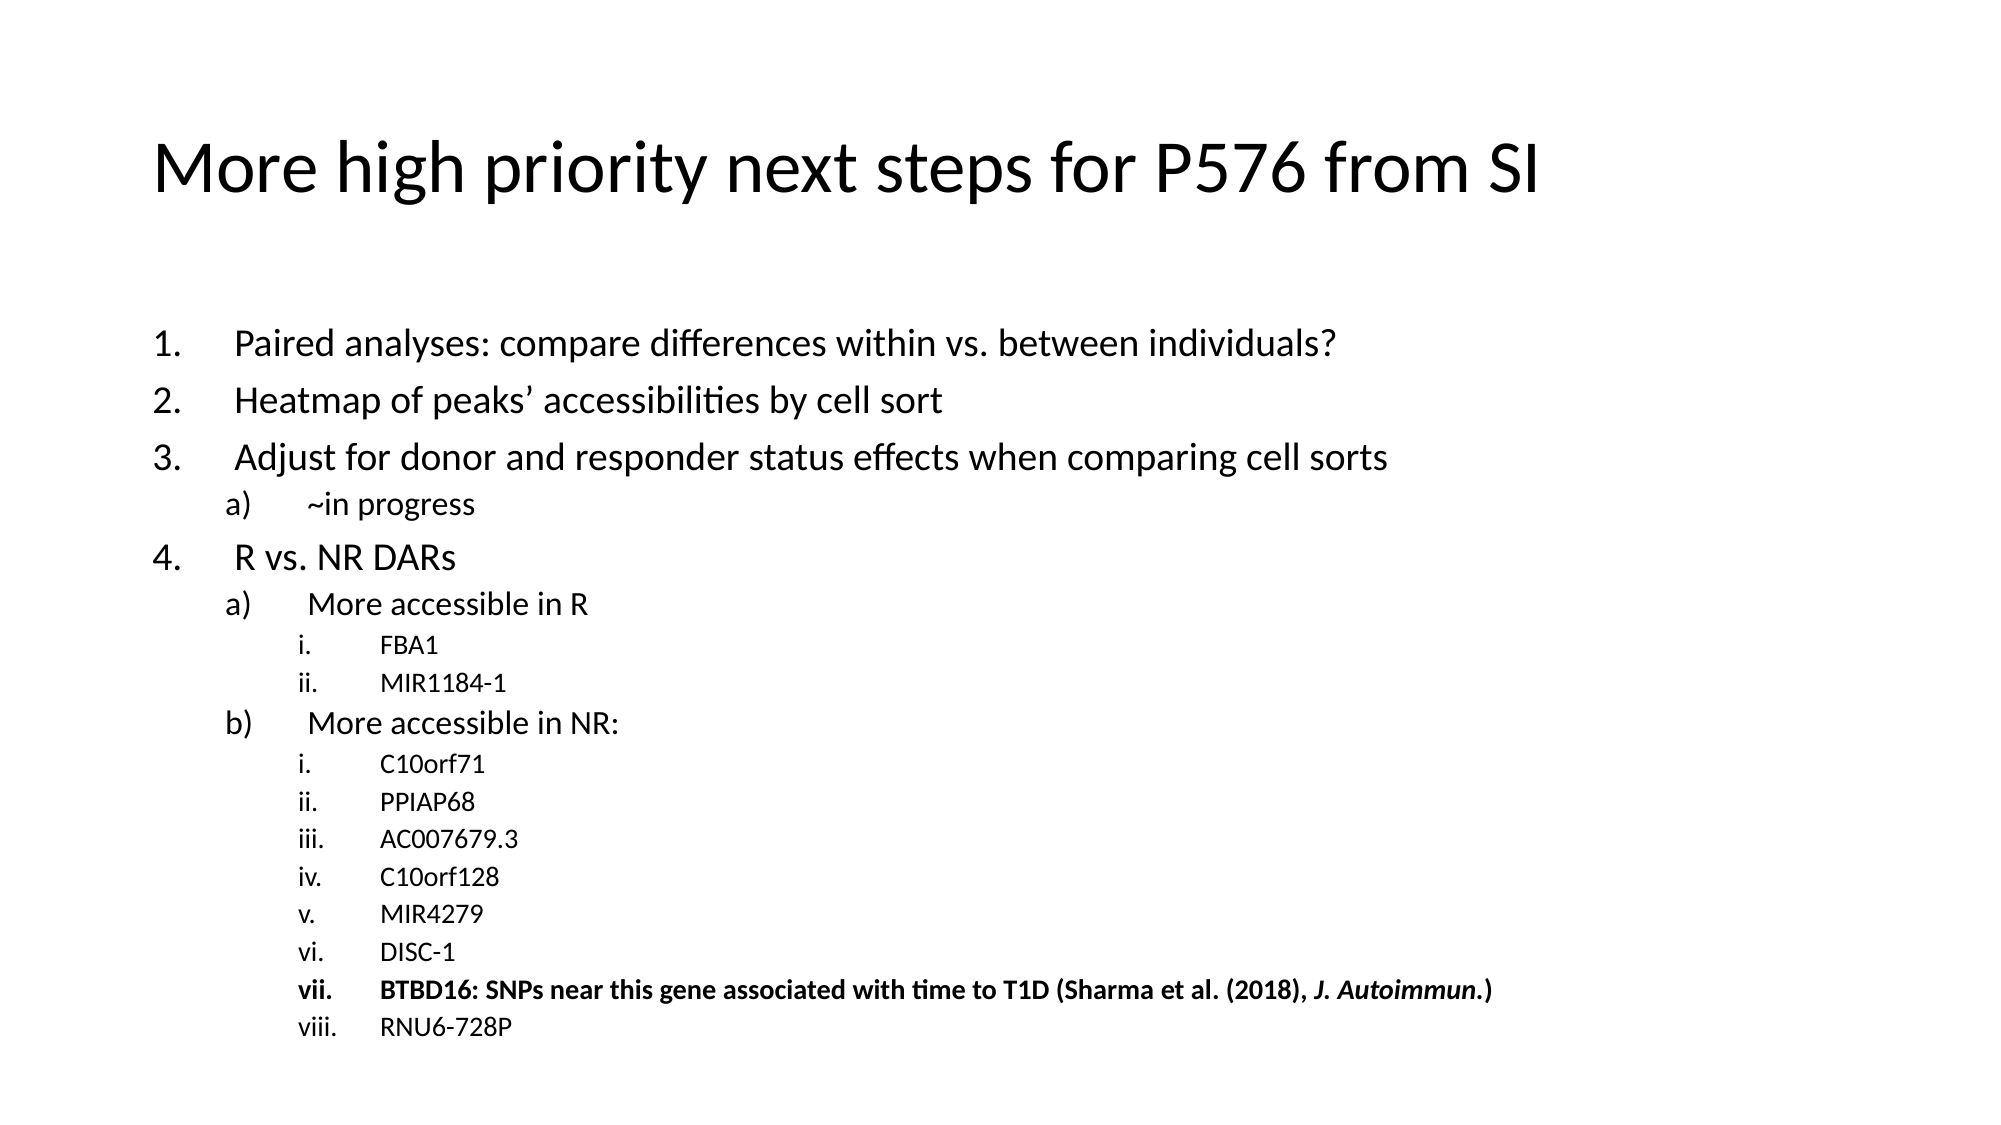

# More high priority next steps for P576 from SI
Paired analyses: compare differences within vs. between individuals?
Heatmap of peaks’ accessibilities by cell sort
Adjust for donor and responder status effects when comparing cell sorts
~in progress
R vs. NR DARs
More accessible in R
FBA1
MIR1184-1
More accessible in NR:
C10orf71
PPIAP68
AC007679.3
C10orf128
MIR4279
DISC-1
BTBD16: SNPs near this gene associated with time to T1D (Sharma et al. (2018), J. Autoimmun.)
RNU6-728P